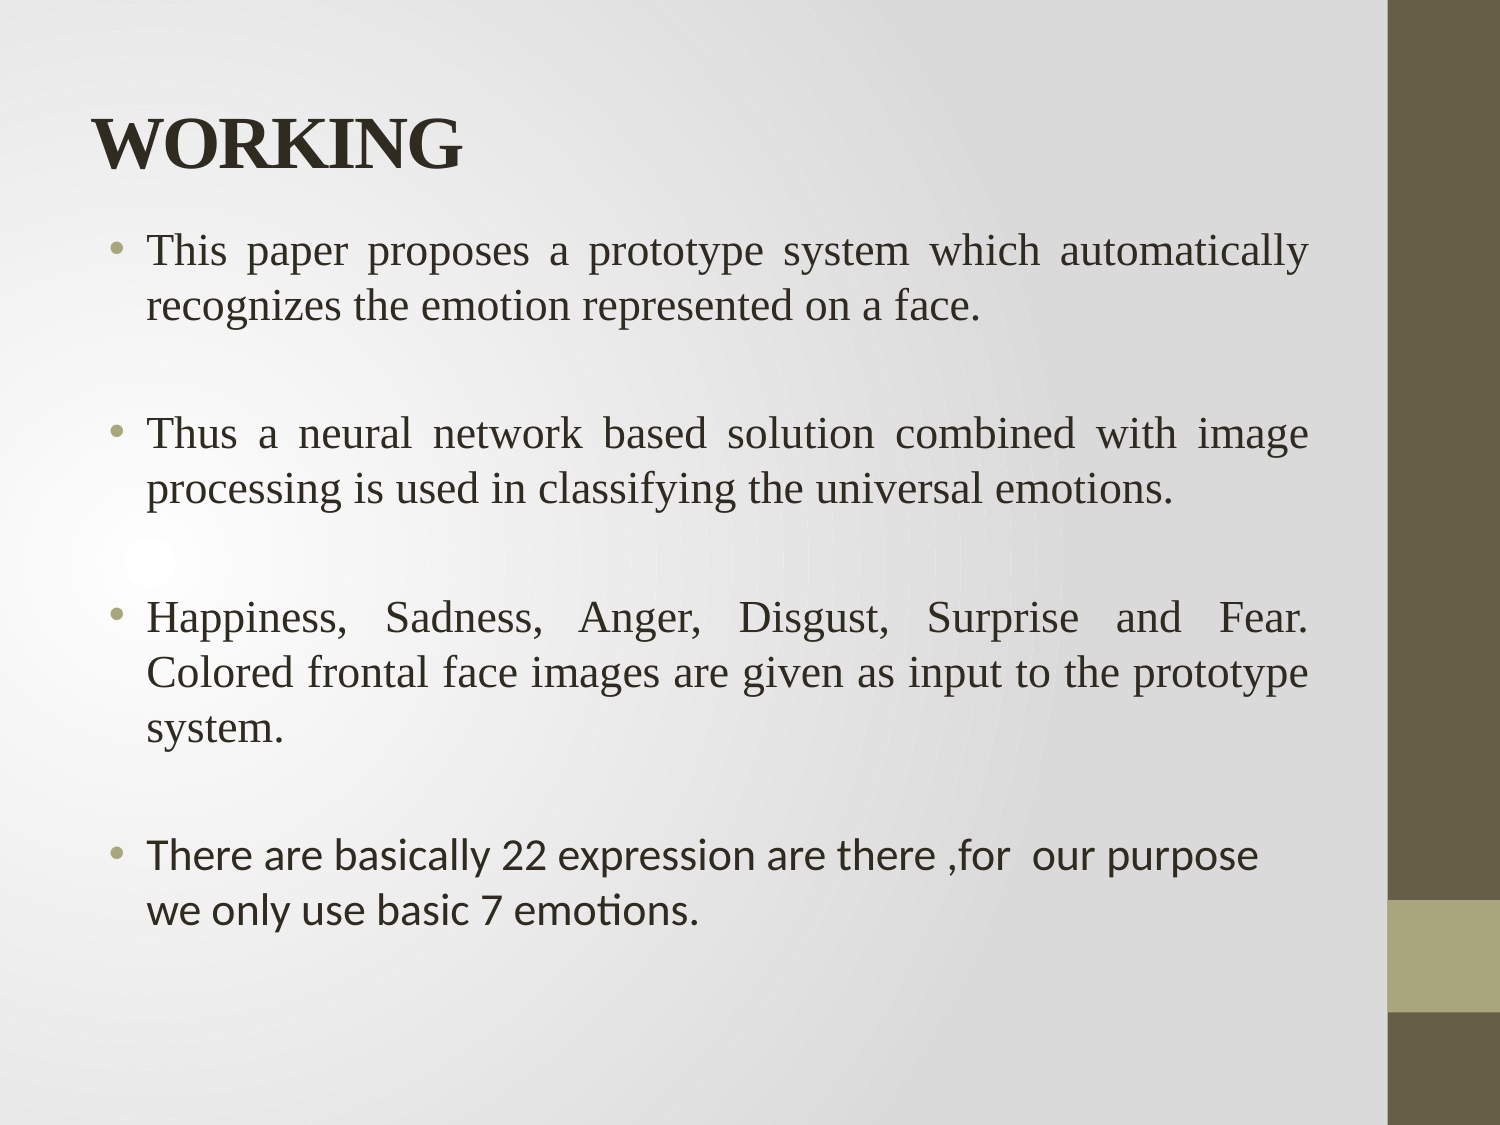

# WORKING
This paper proposes a prototype system which automatically recognizes the emotion represented on a face.

Thus a neural network based solution combined with image processing is used in classifying the universal emotions.

Happiness, Sadness, Anger, Disgust, Surprise and Fear. Colored frontal face images are given as input to the prototype system.

There are basically 22 expression are there ,for  our purpose we only use basic 7 emotions.